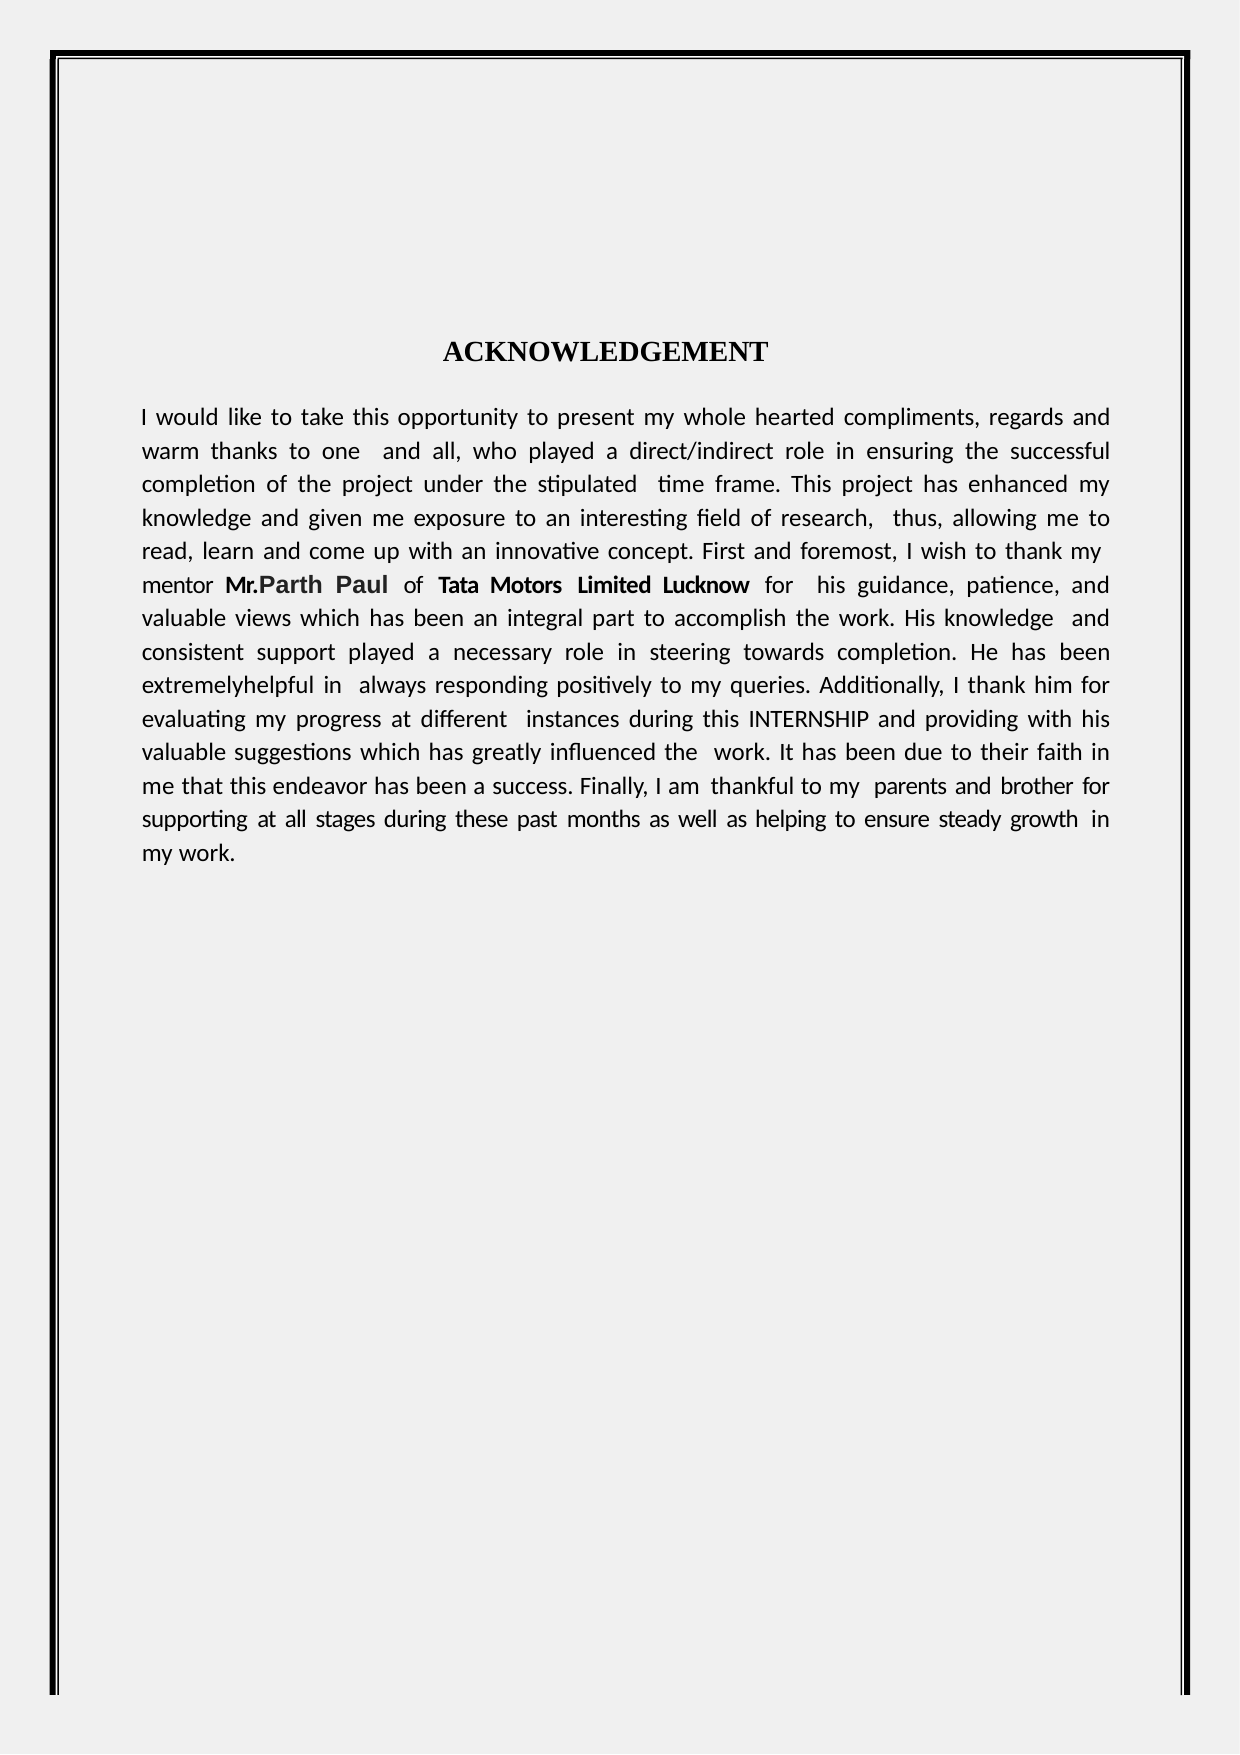

ACKNOWLEDGEMENT

I would like to take this opportunity to present my whole hearted compliments, regards and warm thanks to one  and all, who played a direct/indirect role in ensuring the successful completion of the project under the stipulated  time frame. This project has enhanced my knowledge and given me exposure to an interesting field of research,  thus, allowing me to read, learn and come up with an innovative concept. First and foremost, I wish to thank my  mentor Mr.Parth Paul of Tata Motors Limited Lucknow for  his guidance, patience, and valuable views which has been an integral part to accomplish the work. His knowledge  and consistent support played a necessary role in steering towards completion. He has been extremelyhelpful in  always responding positively to my queries. Additionally, I thank him for evaluating my progress at different  instances during this INTERNSHIP and providing with his valuable suggestions which has greatly influenced the  work. It has been due to their faith in me that this endeavor has been a success. Finally, I am thankful to my  parents and brother for supporting at all stages during these past months as well as helping to ensure steady growth  in my work.